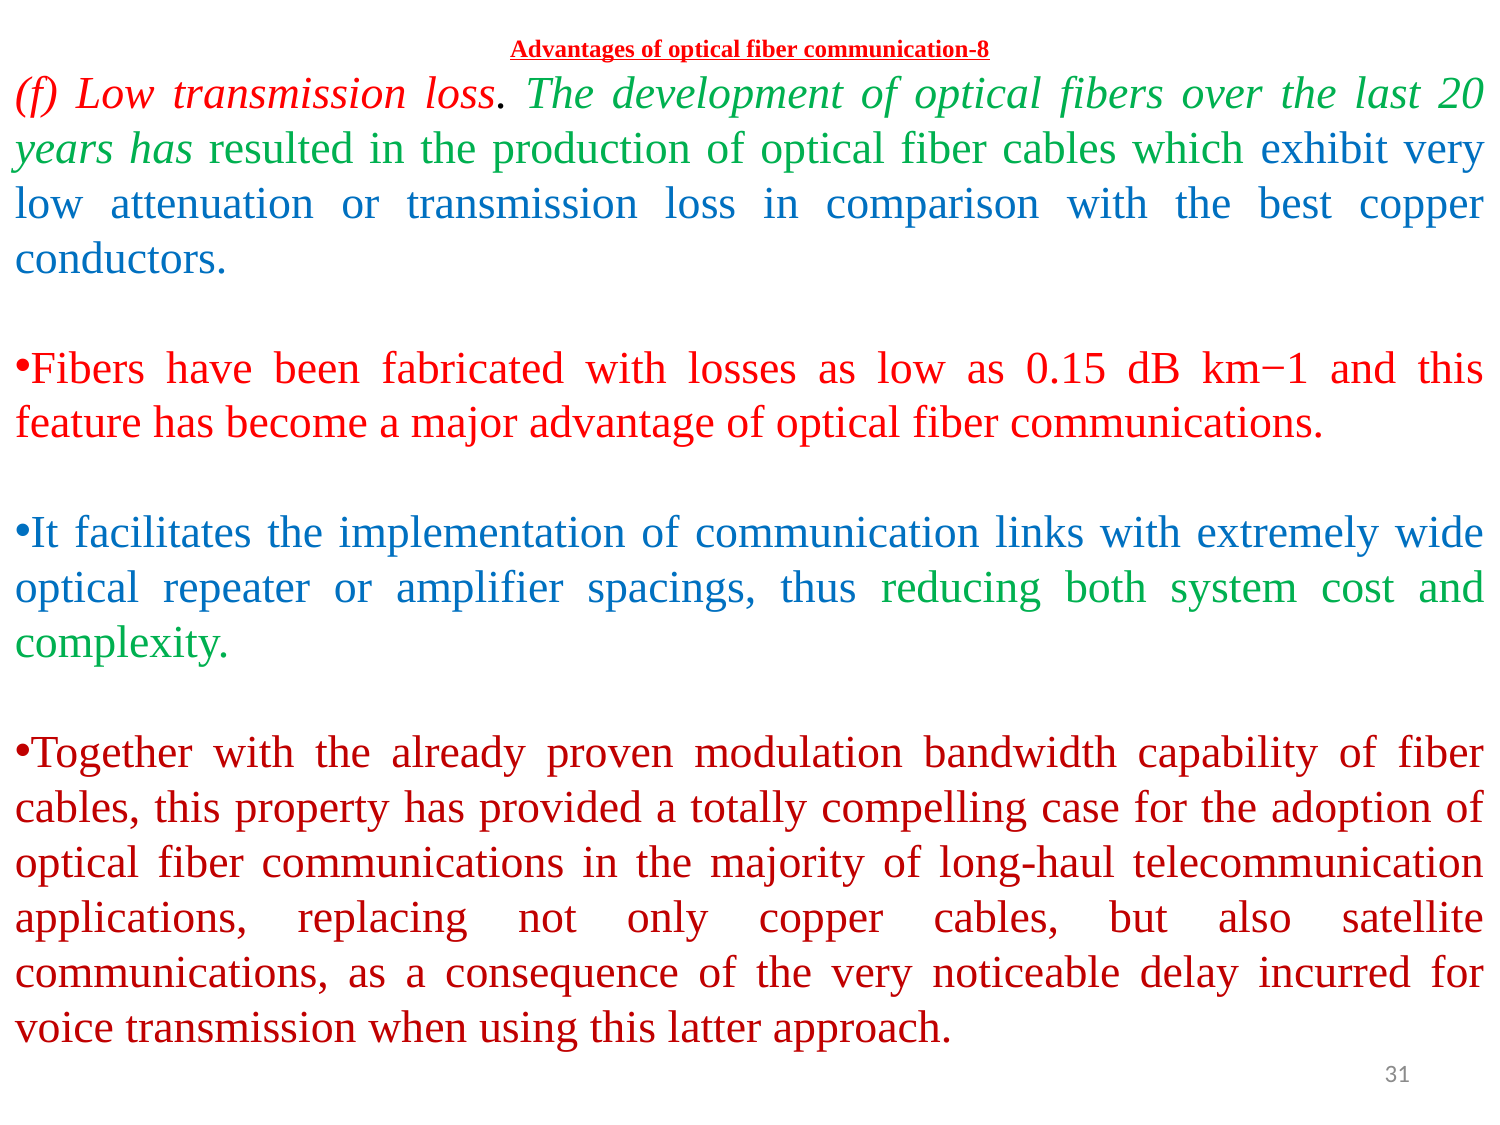

Advantages of optical fiber communication-8
(f) Low transmission loss. The development of optical fibers over the last 20 years has resulted in the production of optical fiber cables which exhibit very low attenuation or transmission loss in comparison with the best copper conductors.

Fibers have been fabricated with losses as low as 0.15 dB km−1 and this feature has become a major advantage of optical fiber communications.

It facilitates the implementation of communication links with extremely wide optical repeater or amplifier spacings, thus reducing both system cost and complexity.

Together with the already proven modulation bandwidth capability of fiber cables, this property has provided a totally compelling case for the adoption of optical fiber communications in the majority of long-haul telecommunication applications, replacing not only copper cables, but also satellite communications, as a consequence of the very noticeable delay incurred for voice transmission when using this latter approach.
31